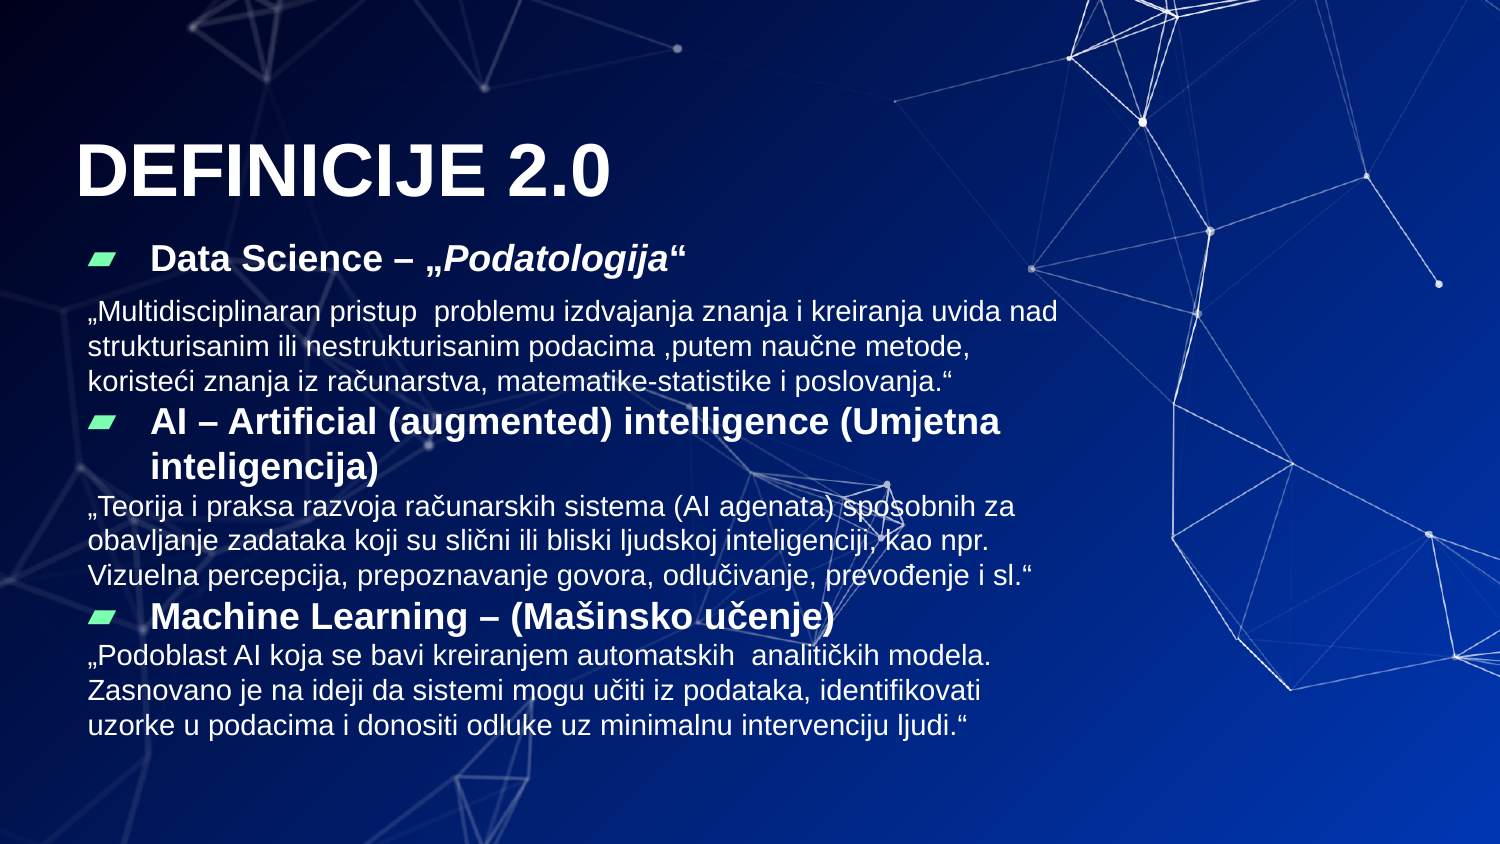

# DEFINICIJE 2.0
Data Science – „Podatologija“
„Multidisciplinaran pristup  problemu izdvajanja znanja i kreiranja uvida nad strukturisanim ili nestrukturisanim podacima ,putem naučne metode, koristeći znanja iz računarstva, matematike-statistike i poslovanja.“
AI – Artificial (augmented) intelligence (Umjetna inteligencija)
„Teorija i praksa razvoja računarskih sistema (AI agenata) sposobnih za obavljanje zadataka koji su slični ili bliski ljudskoj inteligenciji, kao npr. Vizuelna percepcija, prepoznavanje govora, odlučivanje, prevođenje i sl.“
Machine Learning – (Mašinsko učenje)
„Podoblast AI koja se bavi kreiranjem automatskih  analitičkih modela. Zasnovano je na ideji da sistemi mogu učiti iz podataka, identifikovati uzorke u podacima i donositi odluke uz minimalnu intervenciju ljudi.“

13